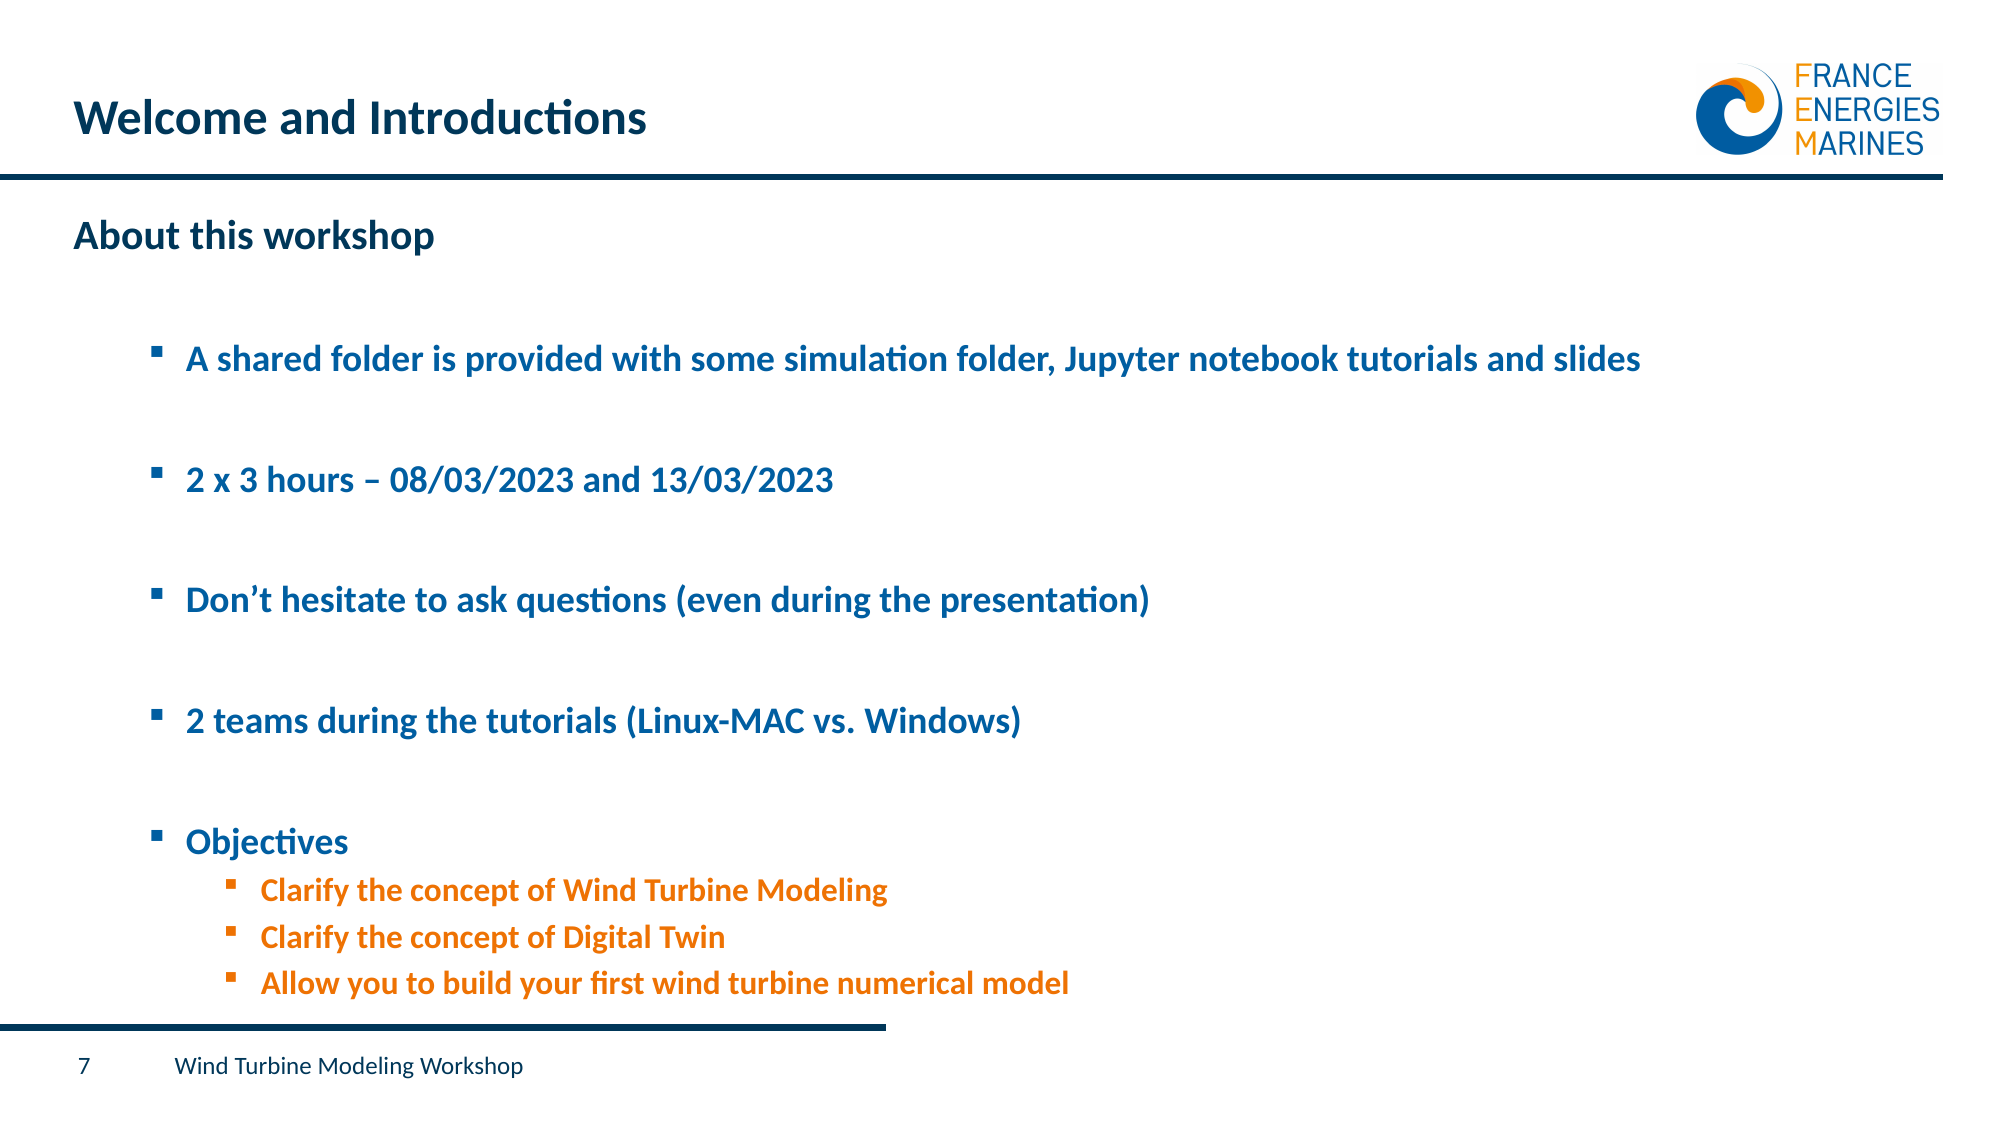

# Welcome and Introductions
About this workshop

A shared folder is provided with some simulation folder, Jupyter notebook tutorials and slides

2 x 3 hours – 08/03/2023 and 13/03/2023

Don’t hesitate to ask questions (even during the presentation)

2 teams during the tutorials (Linux-MAC vs. Windows)

Objectives
Clarify the concept of Wind Turbine Modeling
Clarify the concept of Digital Twin
Allow you to build your first wind turbine numerical model
7
Wind Turbine Modeling Workshop